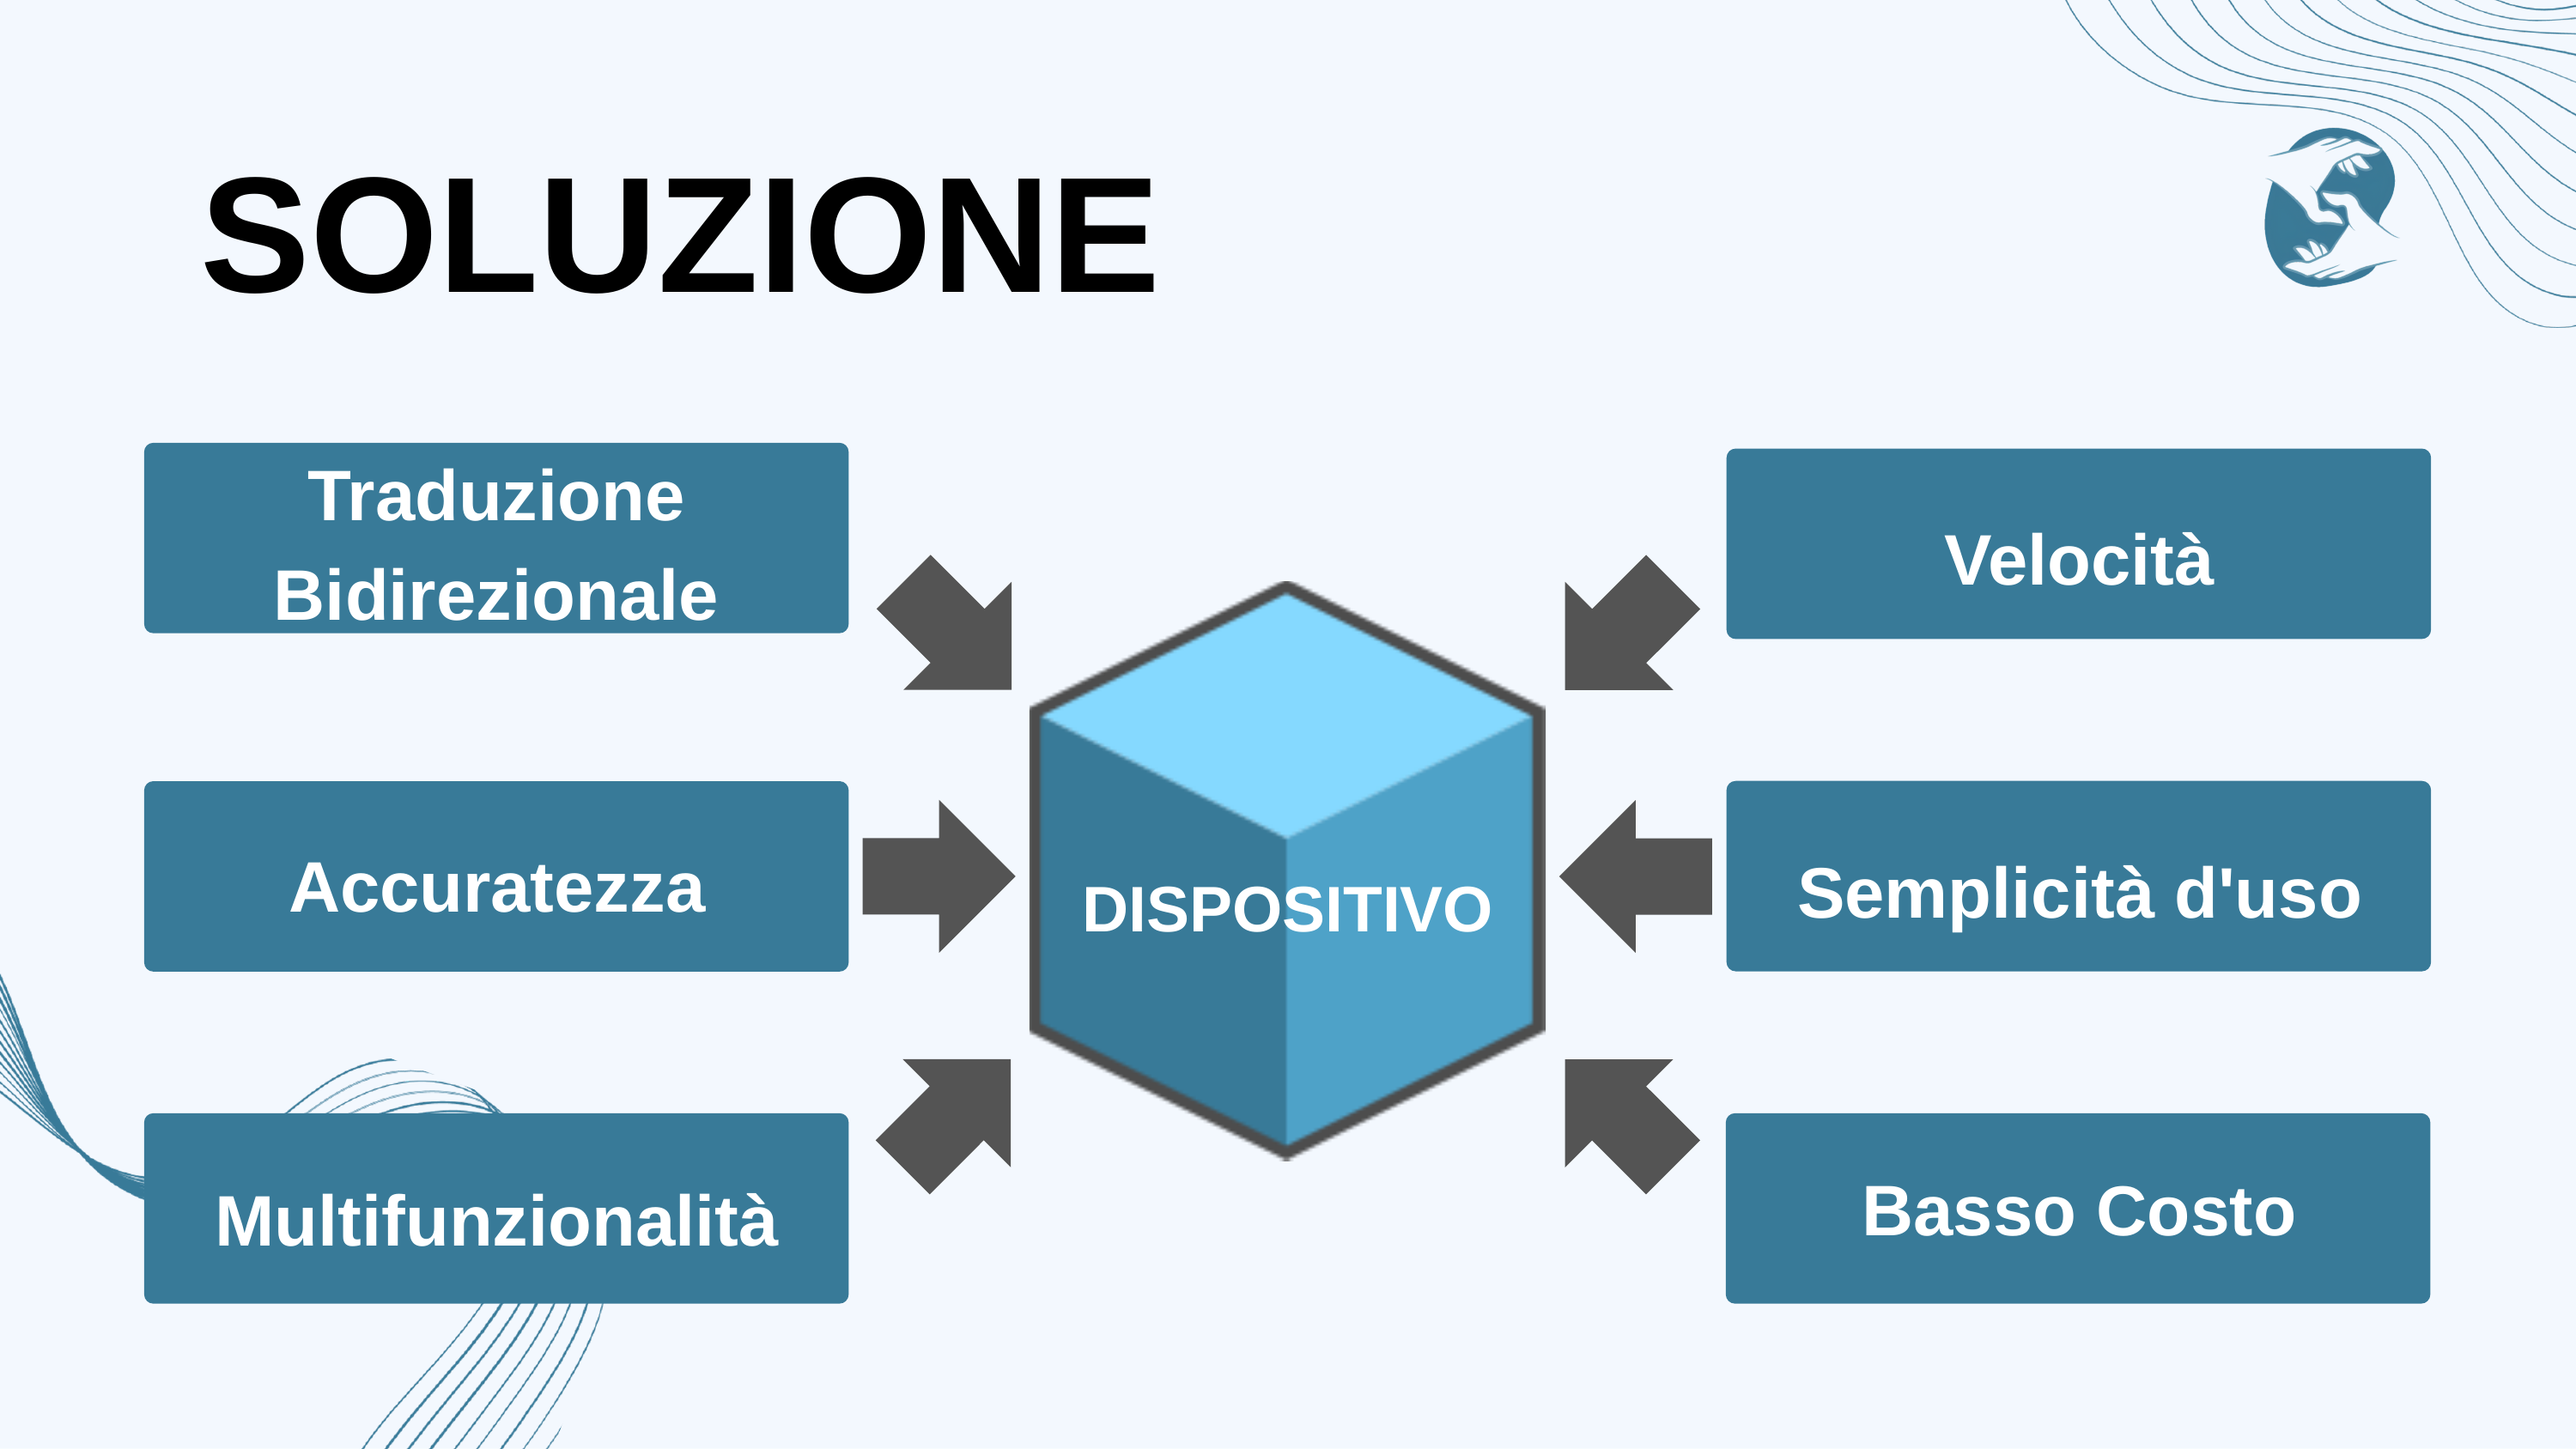

SOLUZIONE

Traduzione Bidirezionale

Velocità

Accuratezza
Semplicità d'uso
DISPOSITIVO

Basso Costo
Multifunzionalità